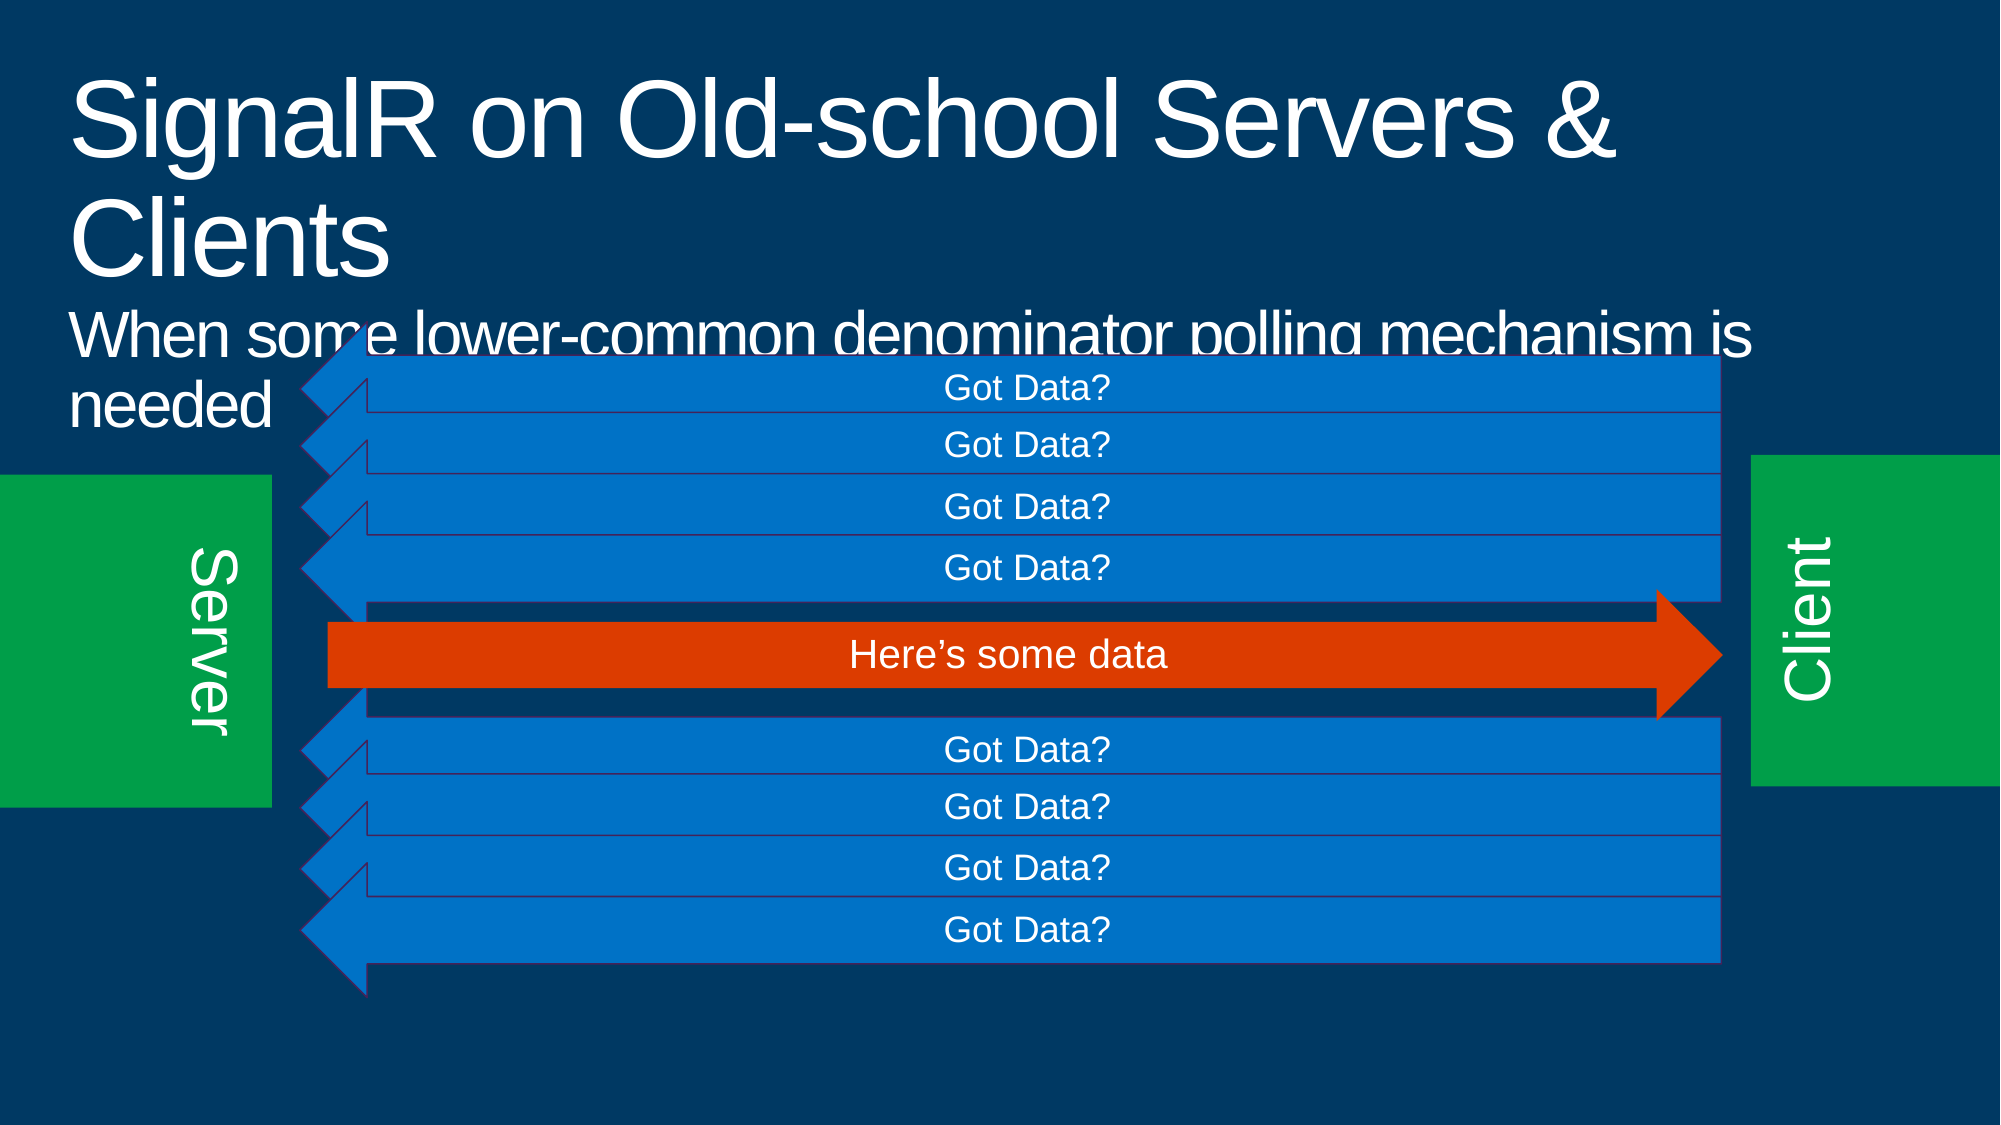

# SignalR on Old-school Servers & Clients When some lower-common denominator polling mechanism is needed
Got Data?
Server
Got Data?
Client
Got Data?
Got Data?
Here’s some data
Got Data?
Got Data?
Got Data?
Got Data?